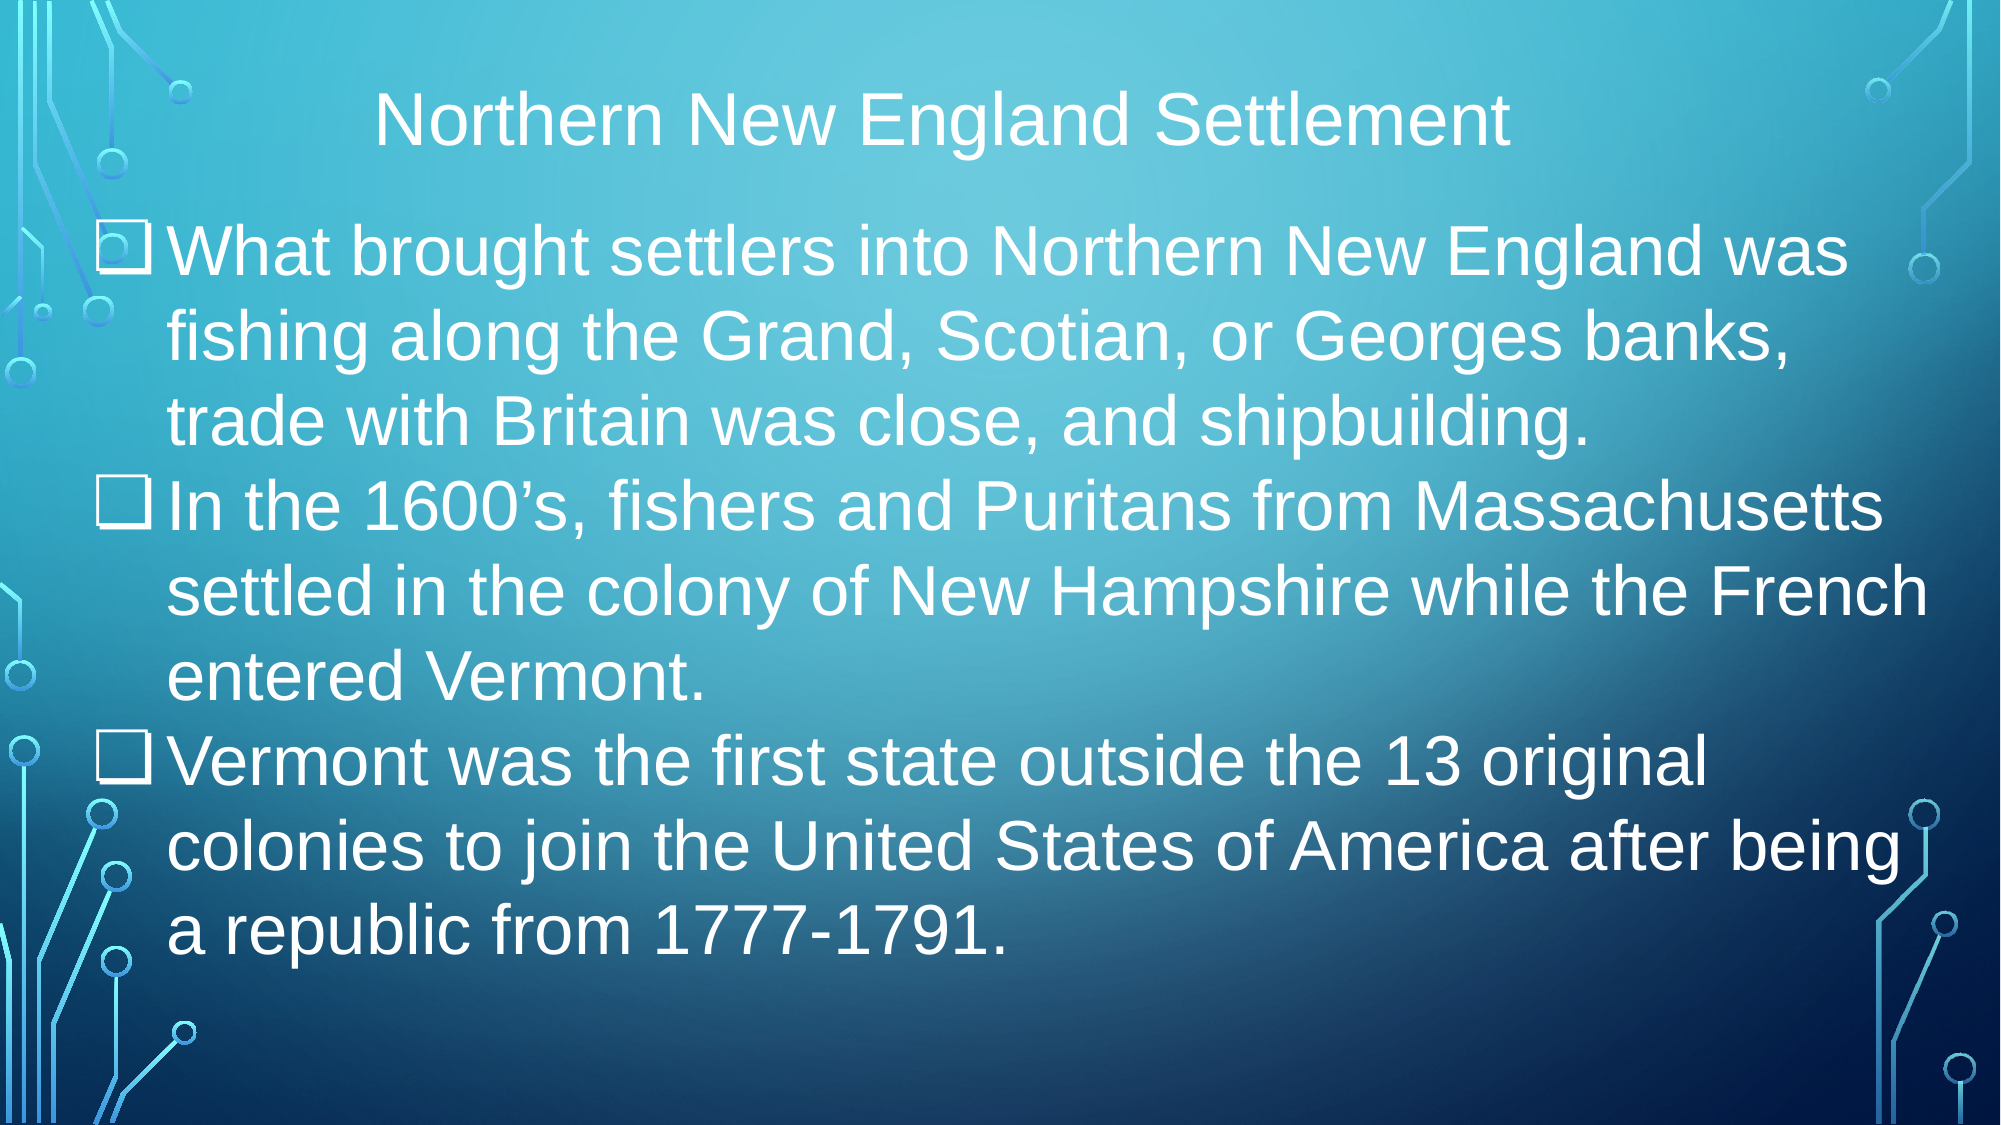

Northern New England Settlement
What brought settlers into Northern New England was fishing along the Grand, Scotian, or Georges banks, trade with Britain was close, and shipbuilding.
In the 1600’s, fishers and Puritans from Massachusetts settled in the colony of New Hampshire while the French entered Vermont.
Vermont was the first state outside the 13 original colonies to join the United States of America after being a republic from 1777-1791.